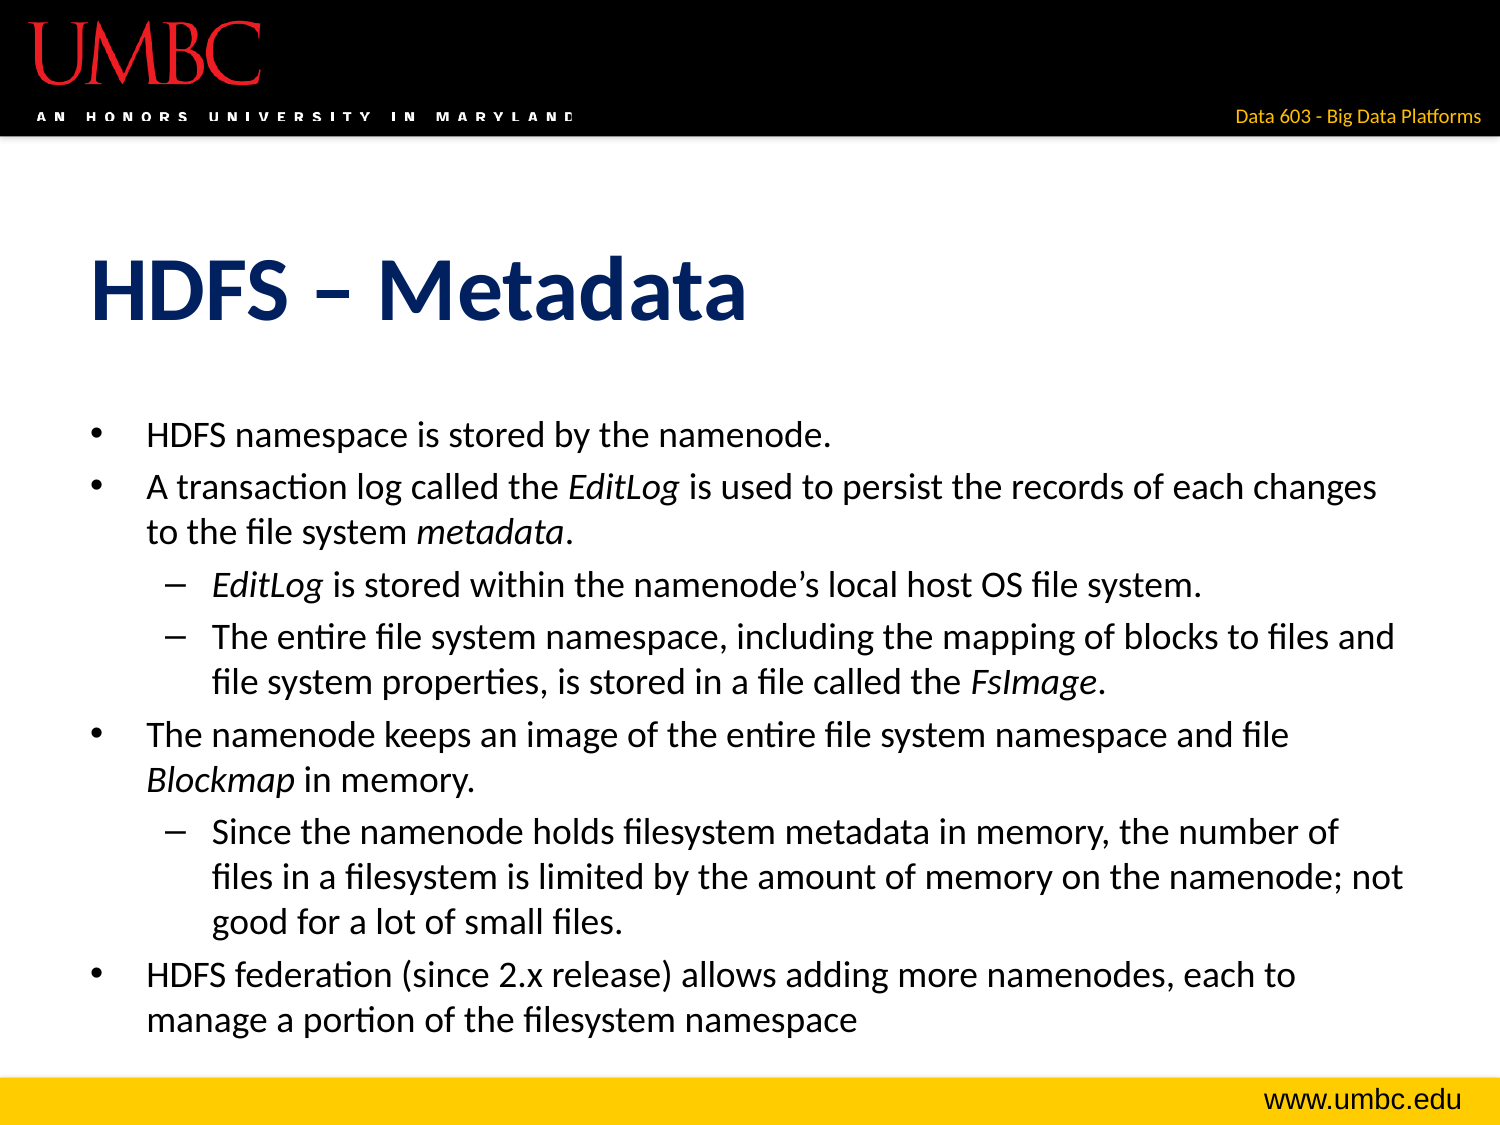

# HDFS – Metadata
HDFS namespace is stored by the namenode.
A transaction log called the EditLog is used to persist the records of each changes to the file system metadata.
EditLog is stored within the namenode’s local host OS file system.
The entire file system namespace, including the mapping of blocks to files and file system properties, is stored in a file called the FsImage.
The namenode keeps an image of the entire file system namespace and file Blockmap in memory.
Since the namenode holds filesystem metadata in memory, the number of files in a filesystem is limited by the amount of memory on the namenode; not good for a lot of small files.
HDFS federation (since 2.x release) allows adding more namenodes, each to manage a portion of the filesystem namespace